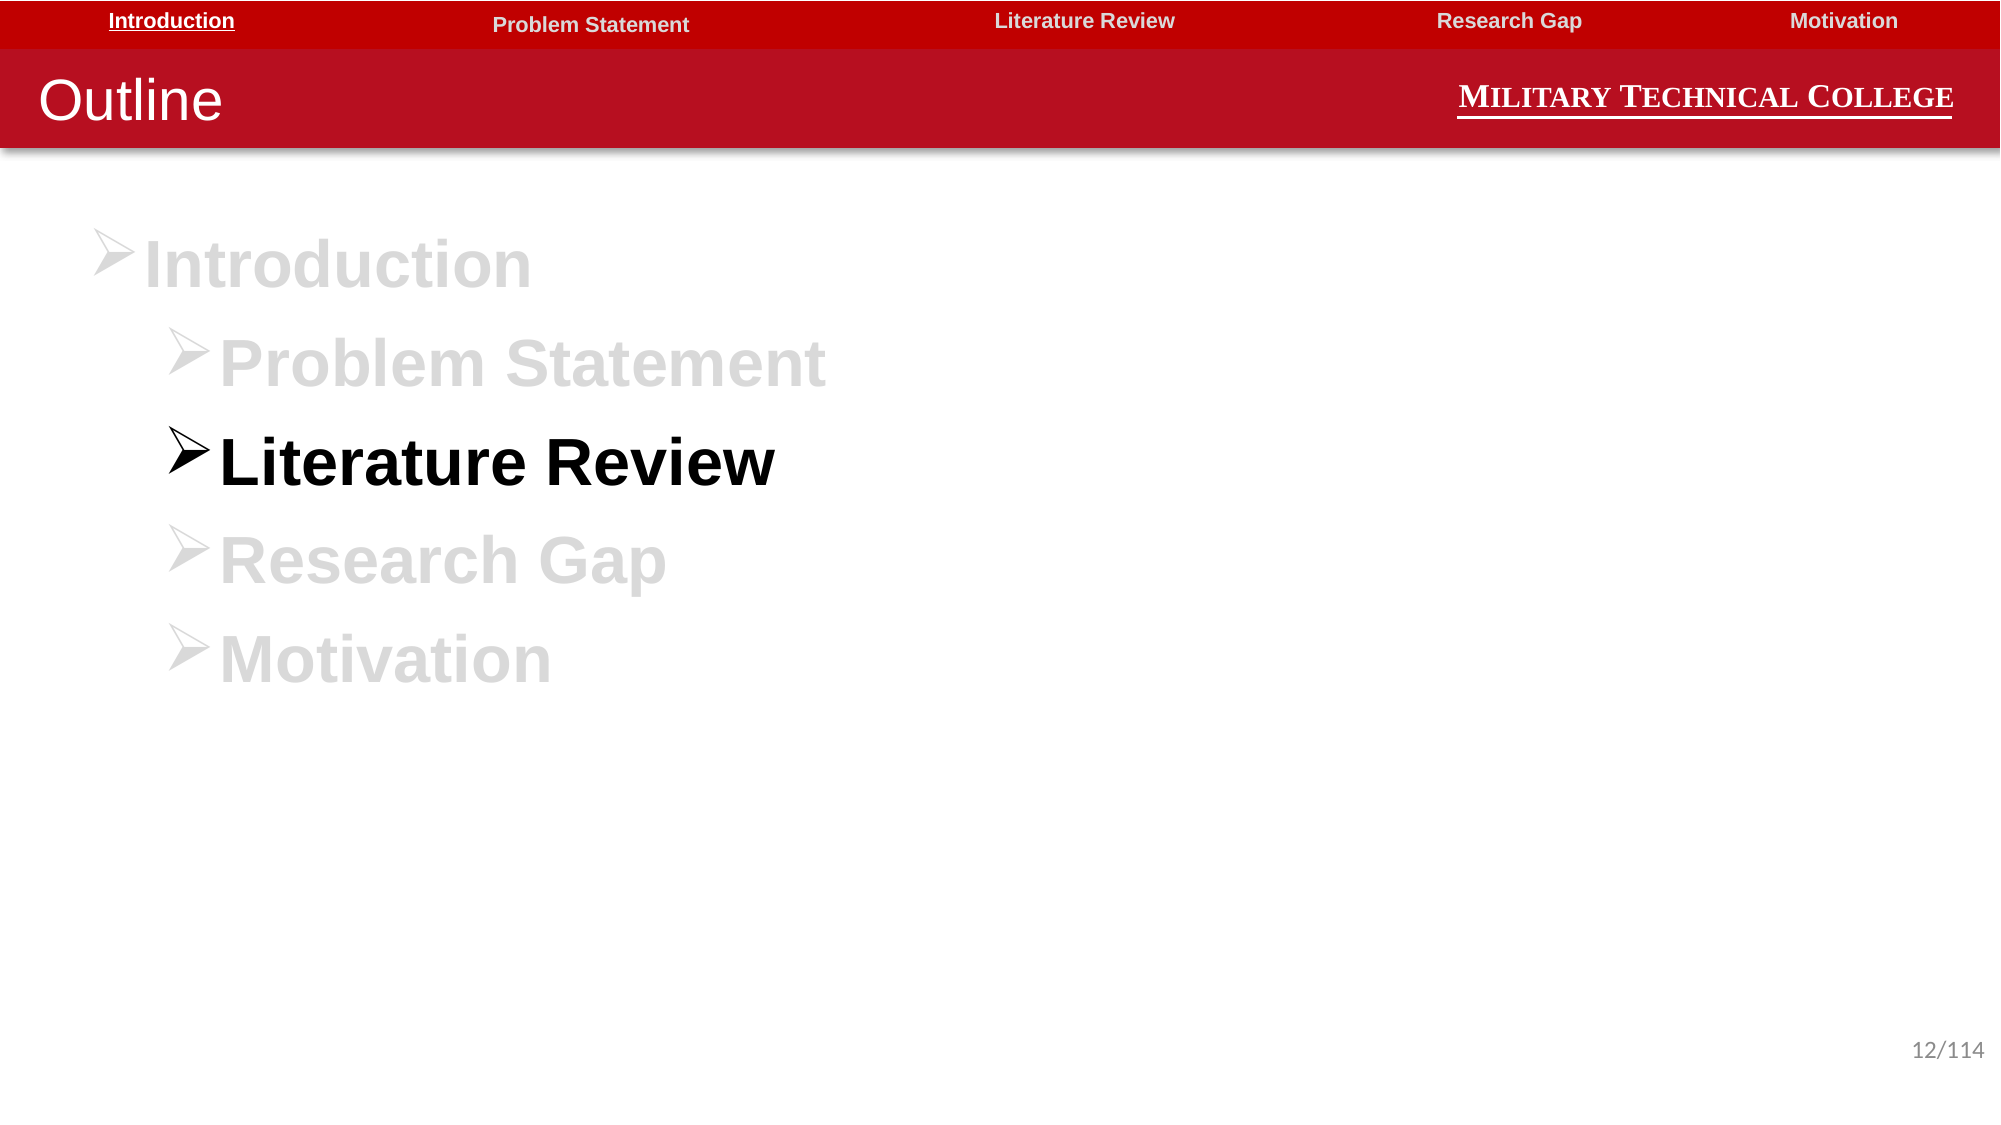

| Introduction | Problem Statement | Literature Review | Research Gap | Motivation |
| --- | --- | --- | --- | --- |

Outline
MILITARY TECHNICAL COLLEGE
Introduction
Problem Statement
Literature Review
Research Gap
Motivation